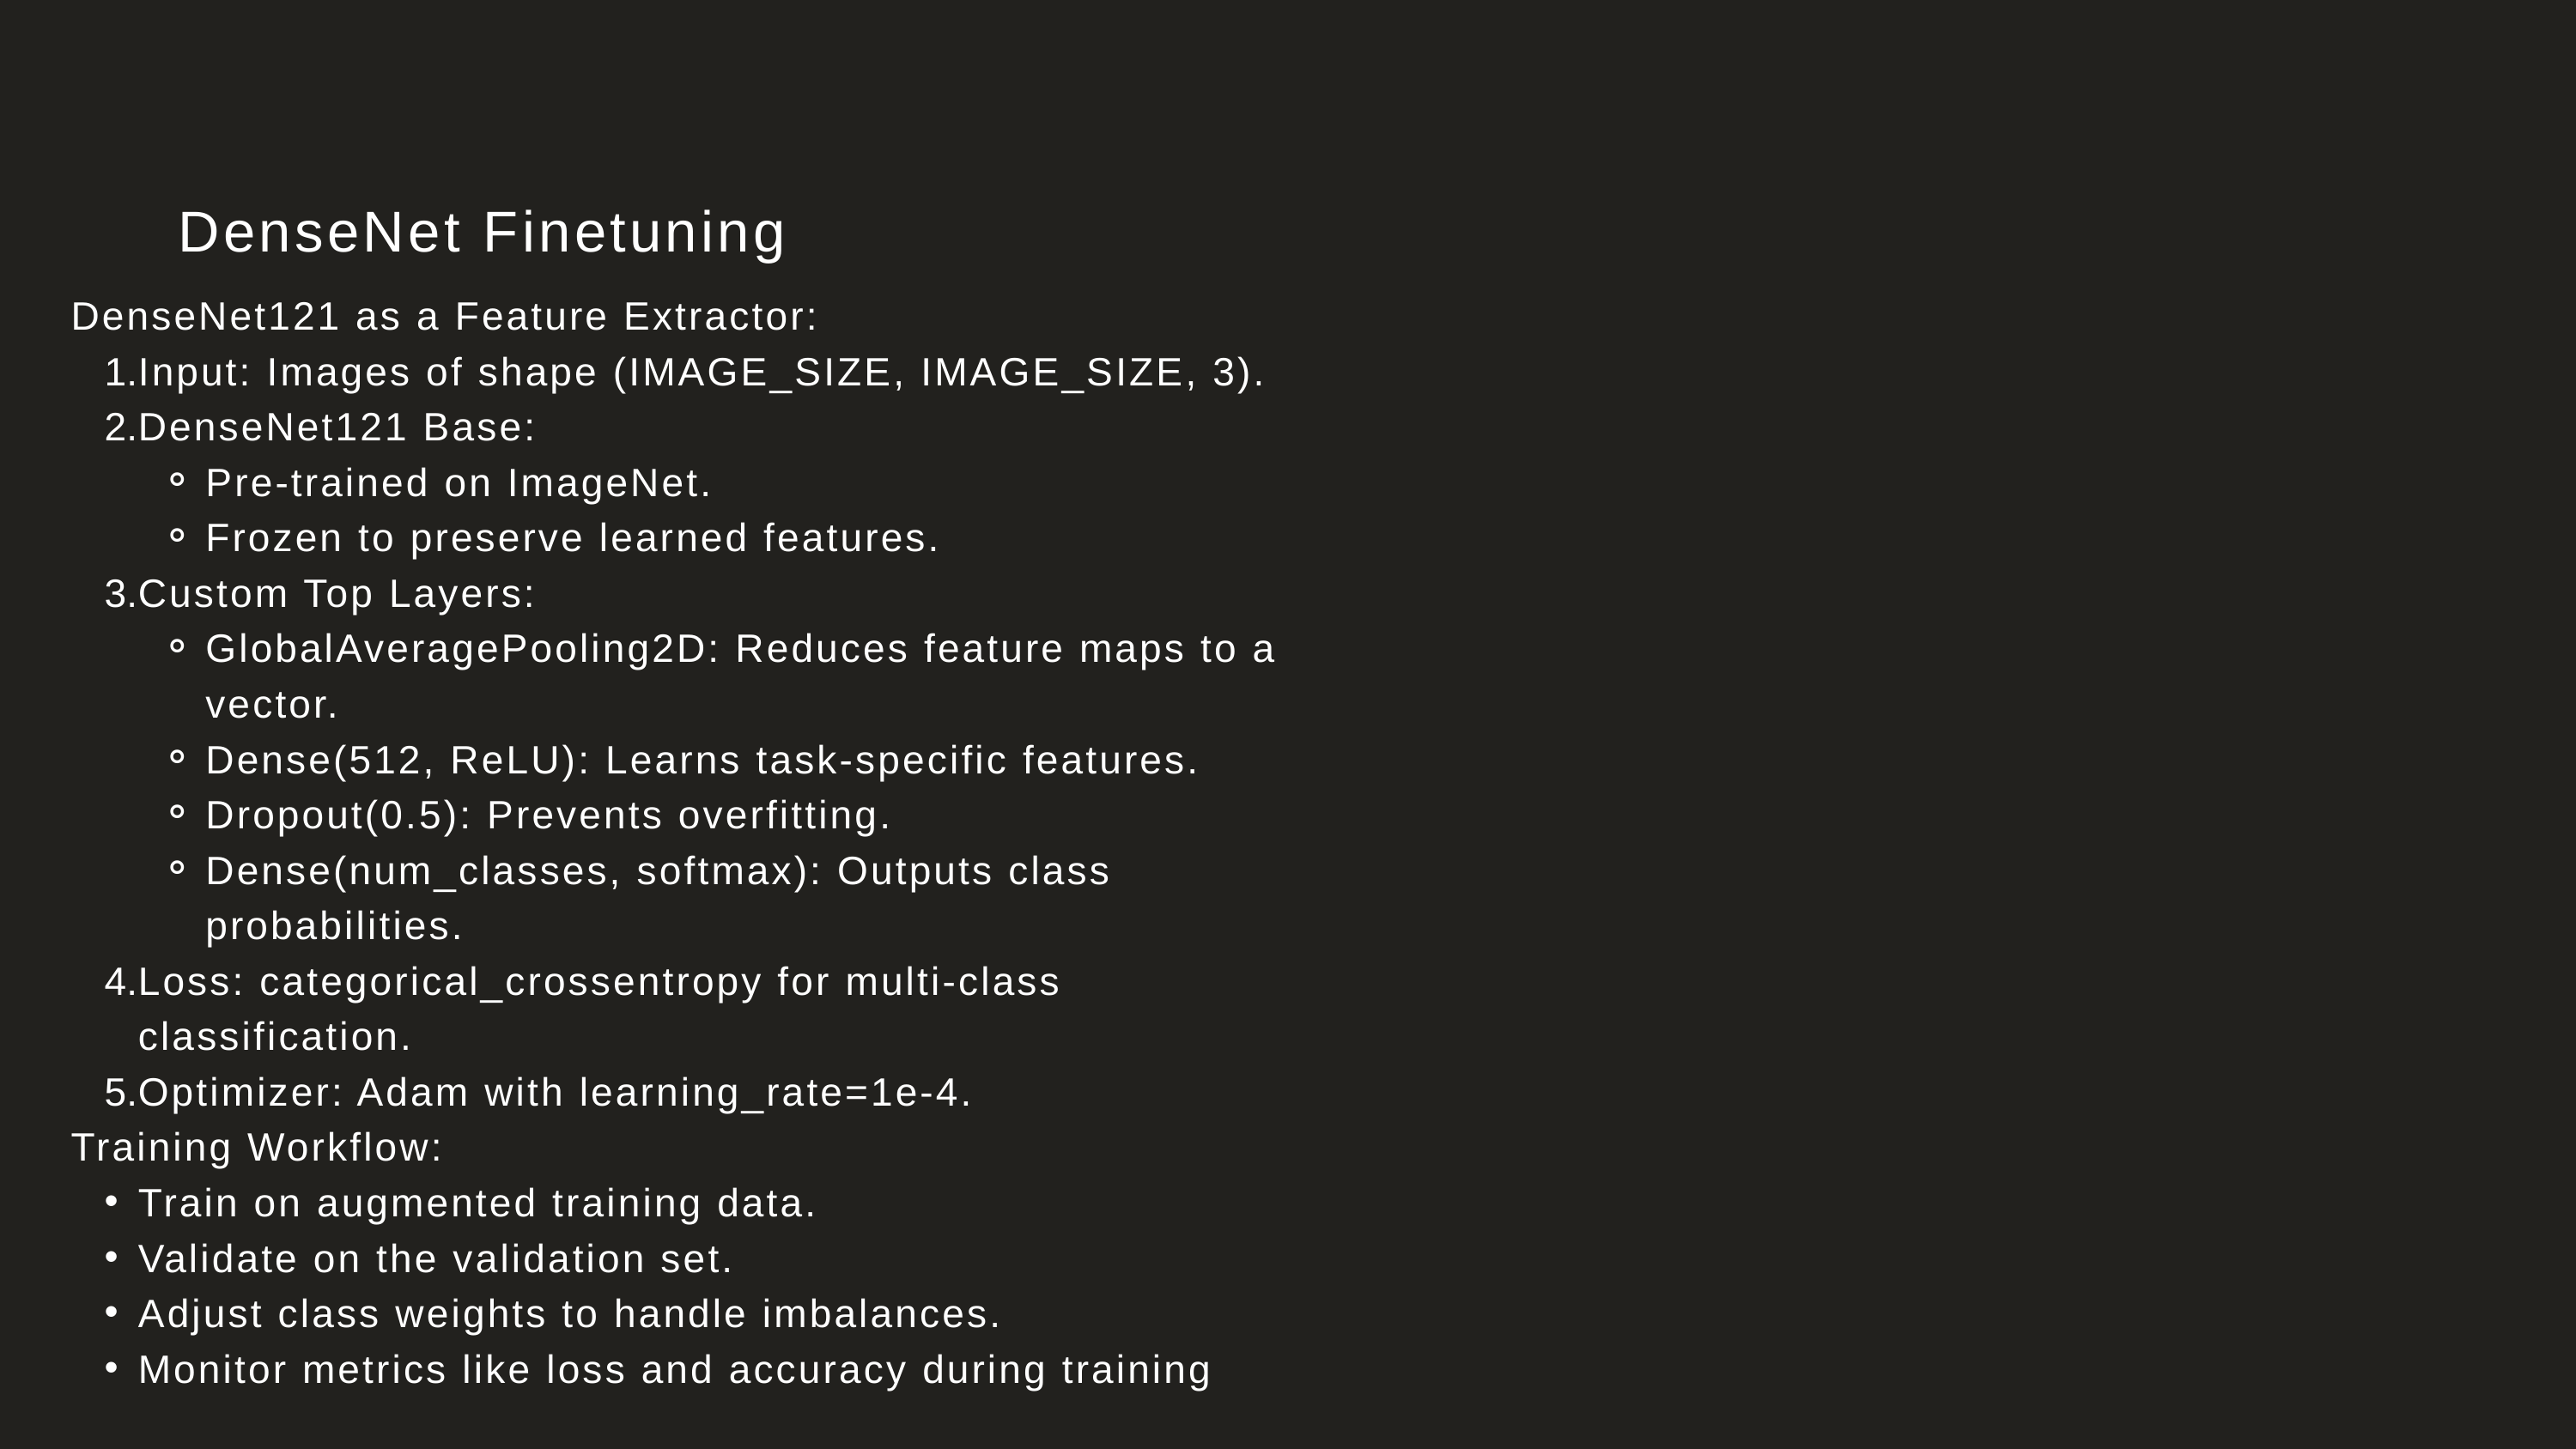

DenseNet Finetuning
DenseNet121 as a Feature Extractor:
Input: Images of shape (IMAGE_SIZE, IMAGE_SIZE, 3).
DenseNet121 Base:
Pre-trained on ImageNet.
Frozen to preserve learned features.
Custom Top Layers:
GlobalAveragePooling2D: Reduces feature maps to a vector.
Dense(512, ReLU): Learns task-specific features.
Dropout(0.5): Prevents overfitting.
Dense(num_classes, softmax): Outputs class probabilities.
Loss: categorical_crossentropy for multi-class classification.
Optimizer: Adam with learning_rate=1e-4.
Training Workflow:
Train on augmented training data.
Validate on the validation set.
Adjust class weights to handle imbalances.
Monitor metrics like loss and accuracy during training